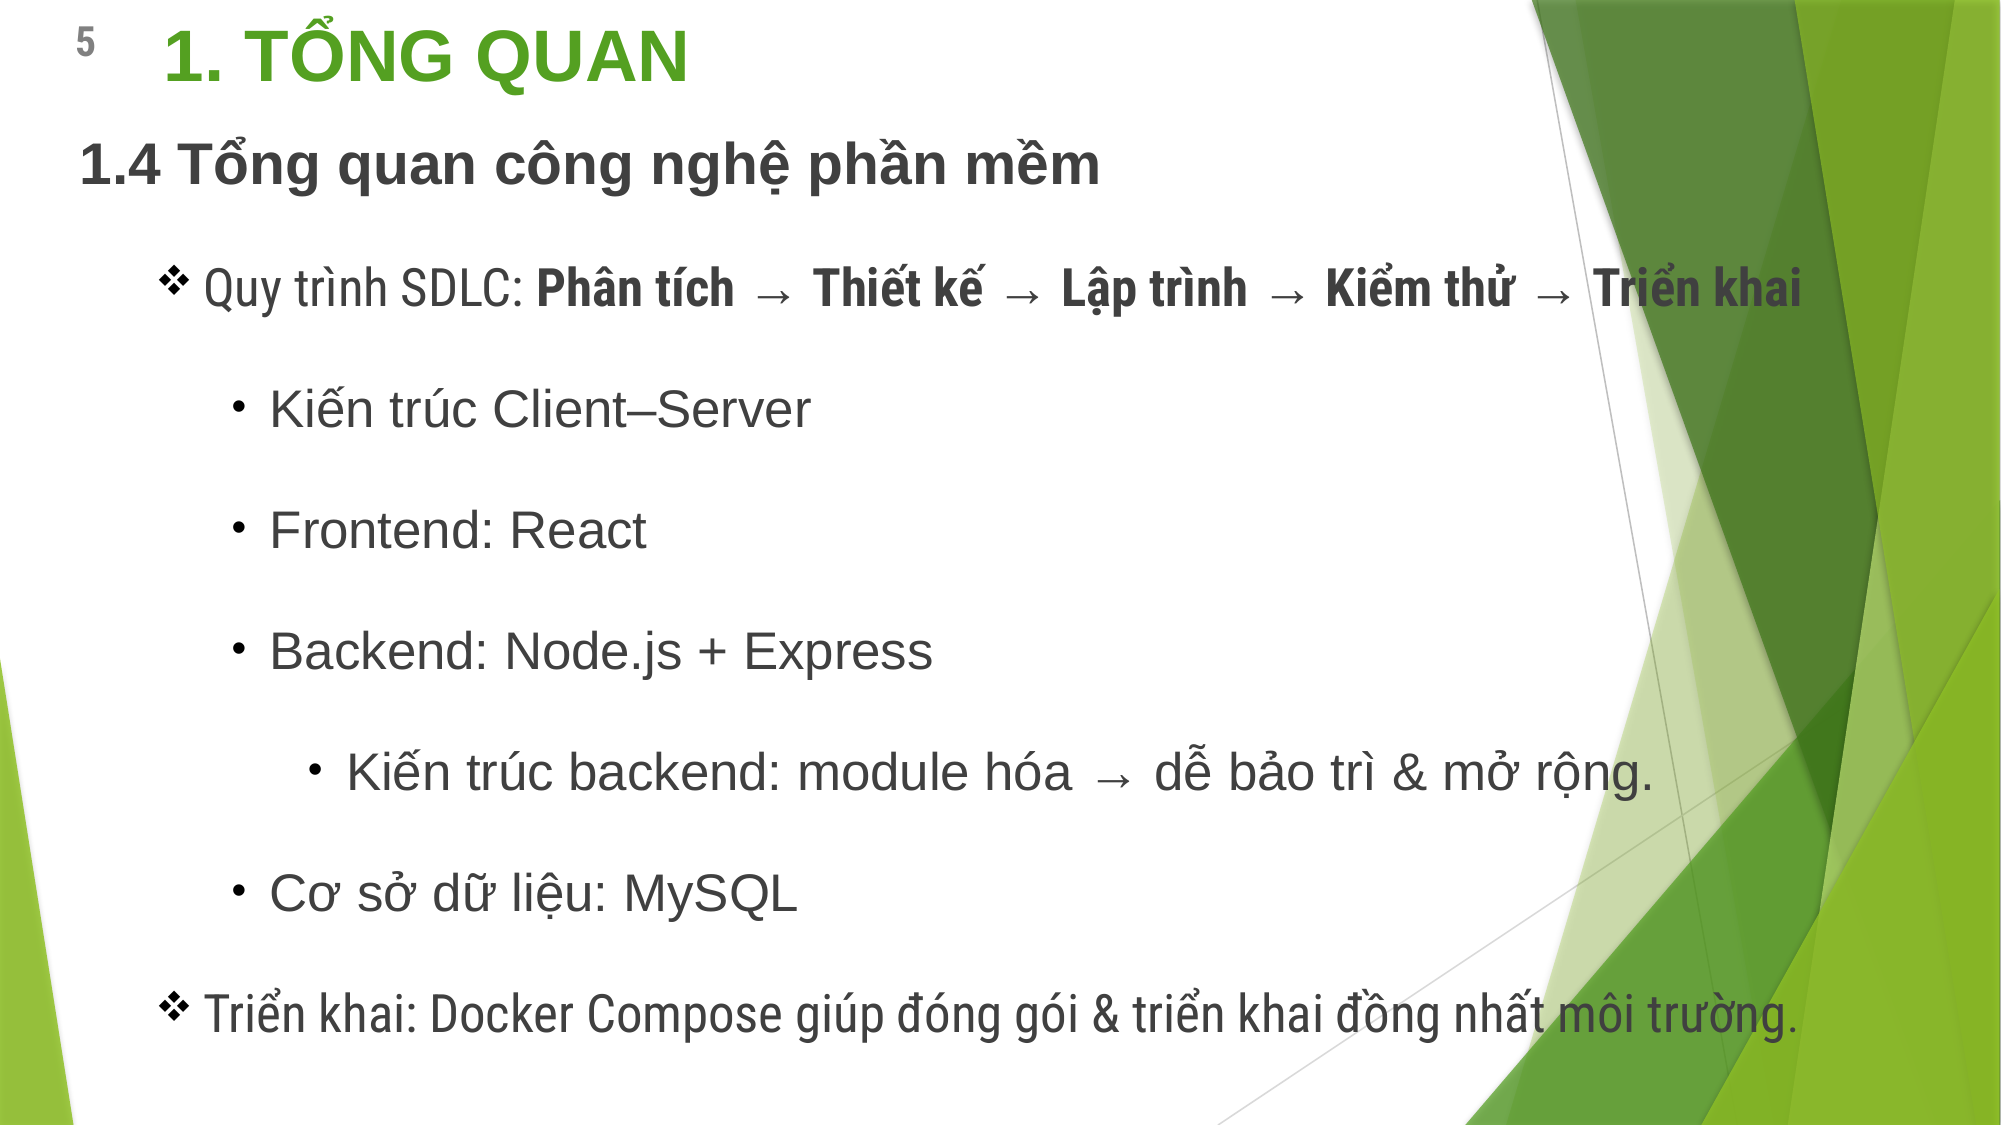

# 1. TỔNG QUAN
5
1.4 Tổng quan công nghệ phần mềm
Quy trình SDLC: Phân tích → Thiết kế → Lập trình → Kiểm thử → Triển khai
Kiến trúc Client–Server
Frontend: React
Backend: Node.js + Express
Kiến trúc backend: module hóa → dễ bảo trì & mở rộng.
Cơ sở dữ liệu: MySQL
Triển khai: Docker Compose giúp đóng gói & triển khai đồng nhất môi trường.